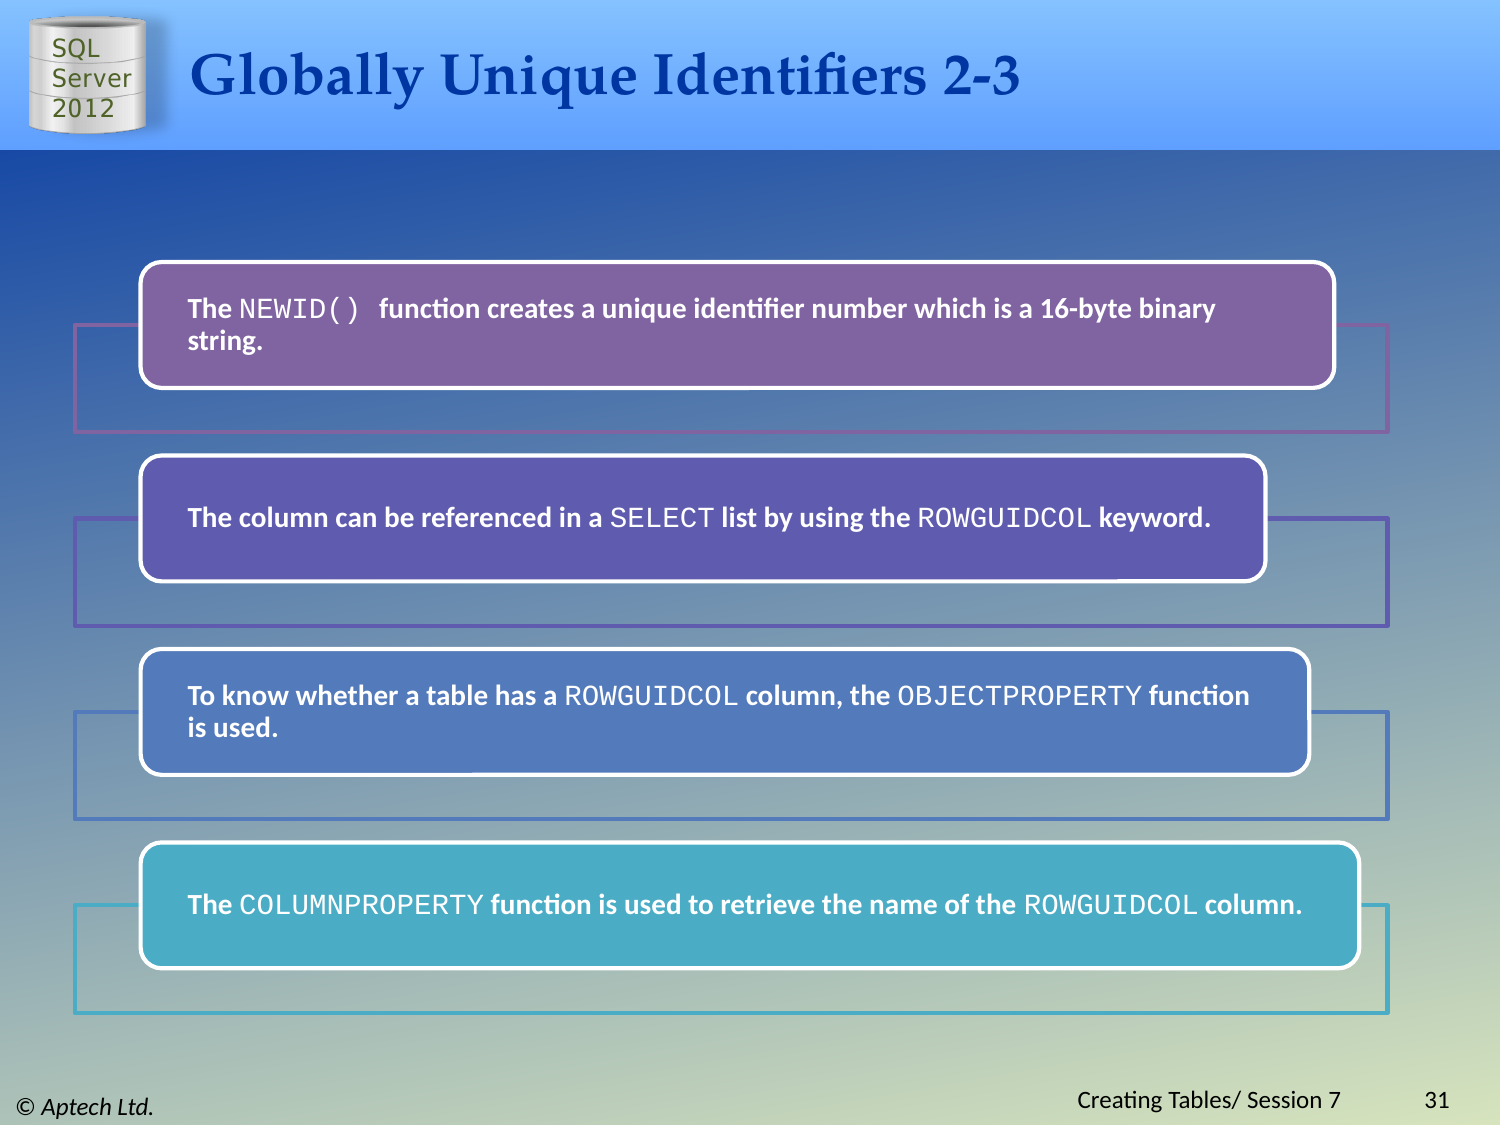

# Globally Unique Identifiers 2-3
The NEWID() function creates a unique identifier number which is a 16-byte binary string.
The column can be referenced in a SELECT list by using the ROWGUIDCOL keyword.
To know whether a table has a ROWGUIDCOL column, the OBJECTPROPERTY function is used.
The COLUMNPROPERTY function is used to retrieve the name of the ROWGUIDCOL column.
Creating Tables/ Session 7
31